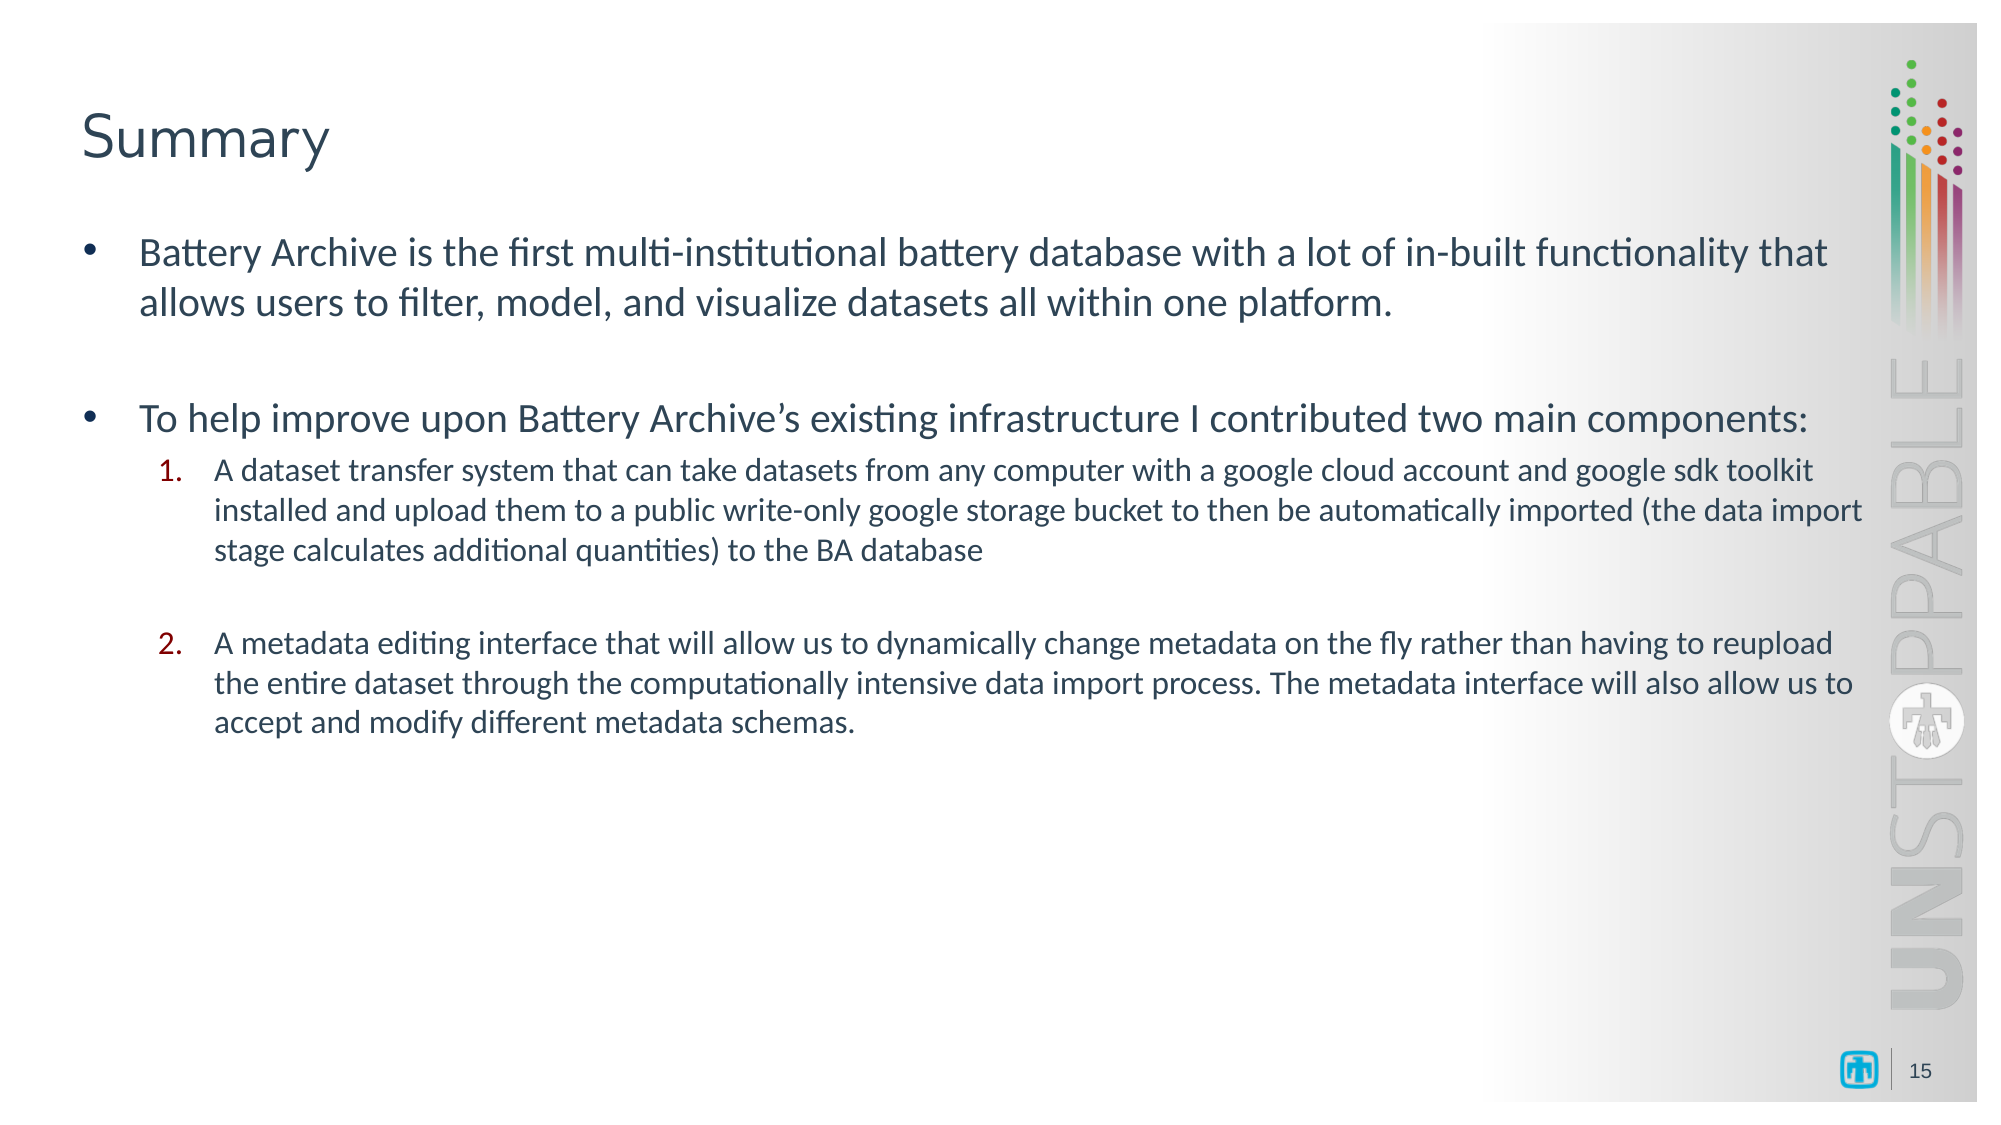

# Summary
Battery Archive is the first multi-institutional battery database with a lot of in-built functionality that allows users to filter, model, and visualize datasets all within one platform.

To help improve upon Battery Archive’s existing infrastructure I contributed two main components:
A dataset transfer system that can take datasets from any computer with a google cloud account and google sdk toolkit installed and upload them to a public write-only google storage bucket to then be automatically imported (the data import stage calculates additional quantities) to the BA database

A metadata editing interface that will allow us to dynamically change metadata on the fly rather than having to reupload the entire dataset through the computationally intensive data import process. The metadata interface will also allow us to accept and modify different metadata schemas.

15